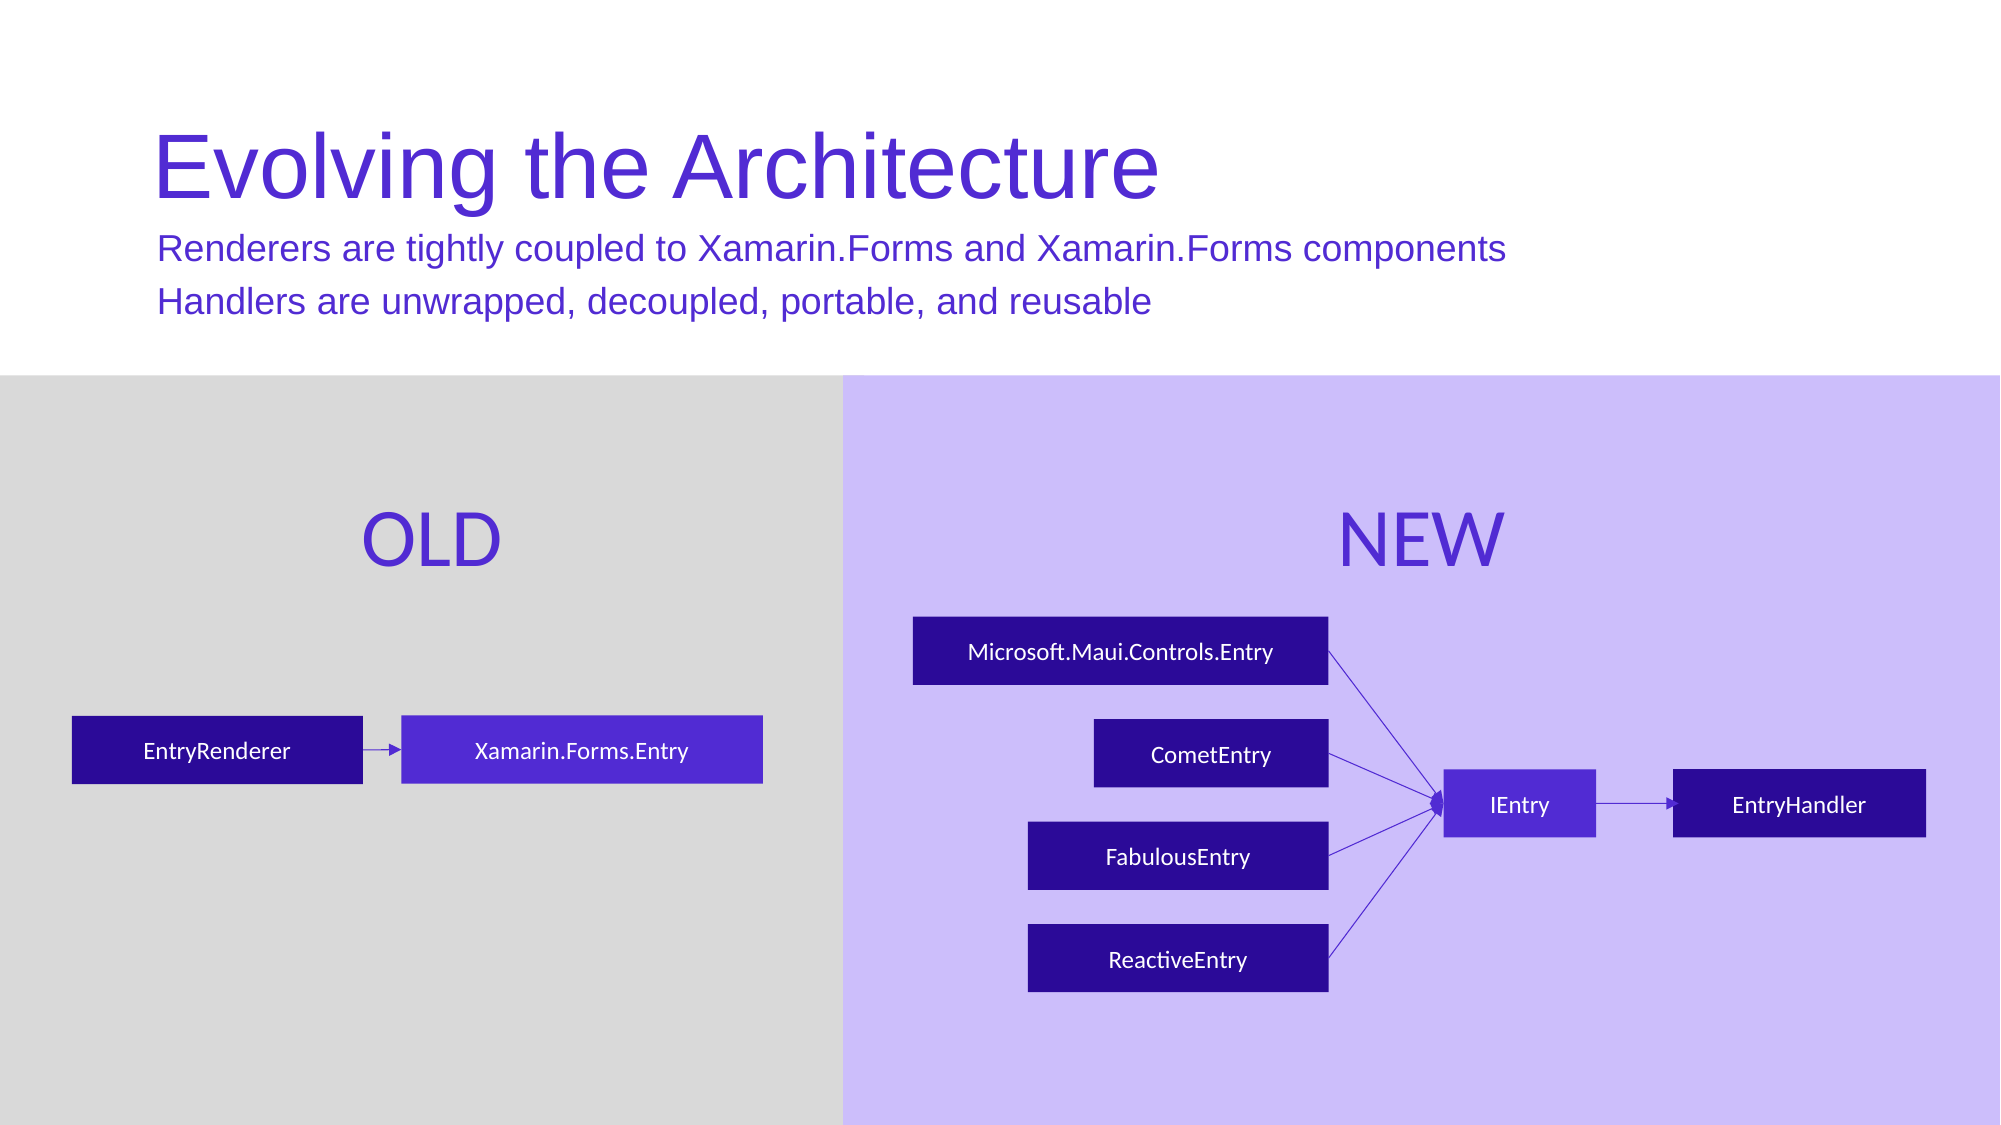

# Evolving the Architecture
Renderers are tightly coupled to Xamarin.Forms and Xamarin.Forms components
Handlers are unwrapped, decoupled, portable, and reusable

OLD

NEW
Microsoft.Maui.Controls.Entry
Xamarin.Forms.Entry
EntryRenderer
CometEntry
EntryHandler
IEntry
FabulousEntry
ReactiveEntry